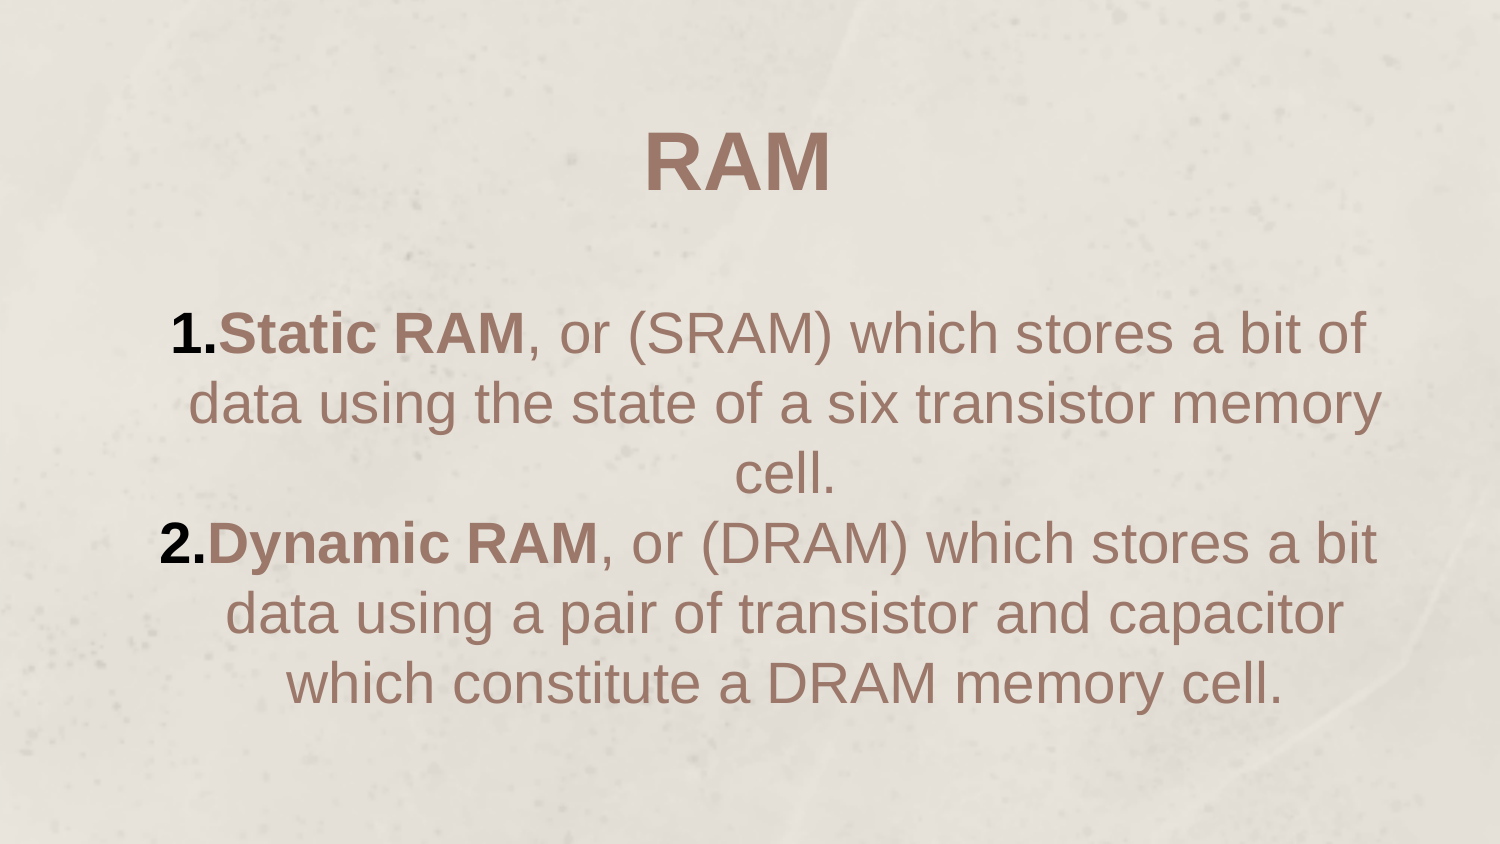

# RAM
Static RAM, or (SRAM) which stores a bit of data using the state of a six transistor memory cell.
Dynamic RAM, or (DRAM) which stores a bit data using a pair of transistor and capacitor which constitute a DRAM memory cell.